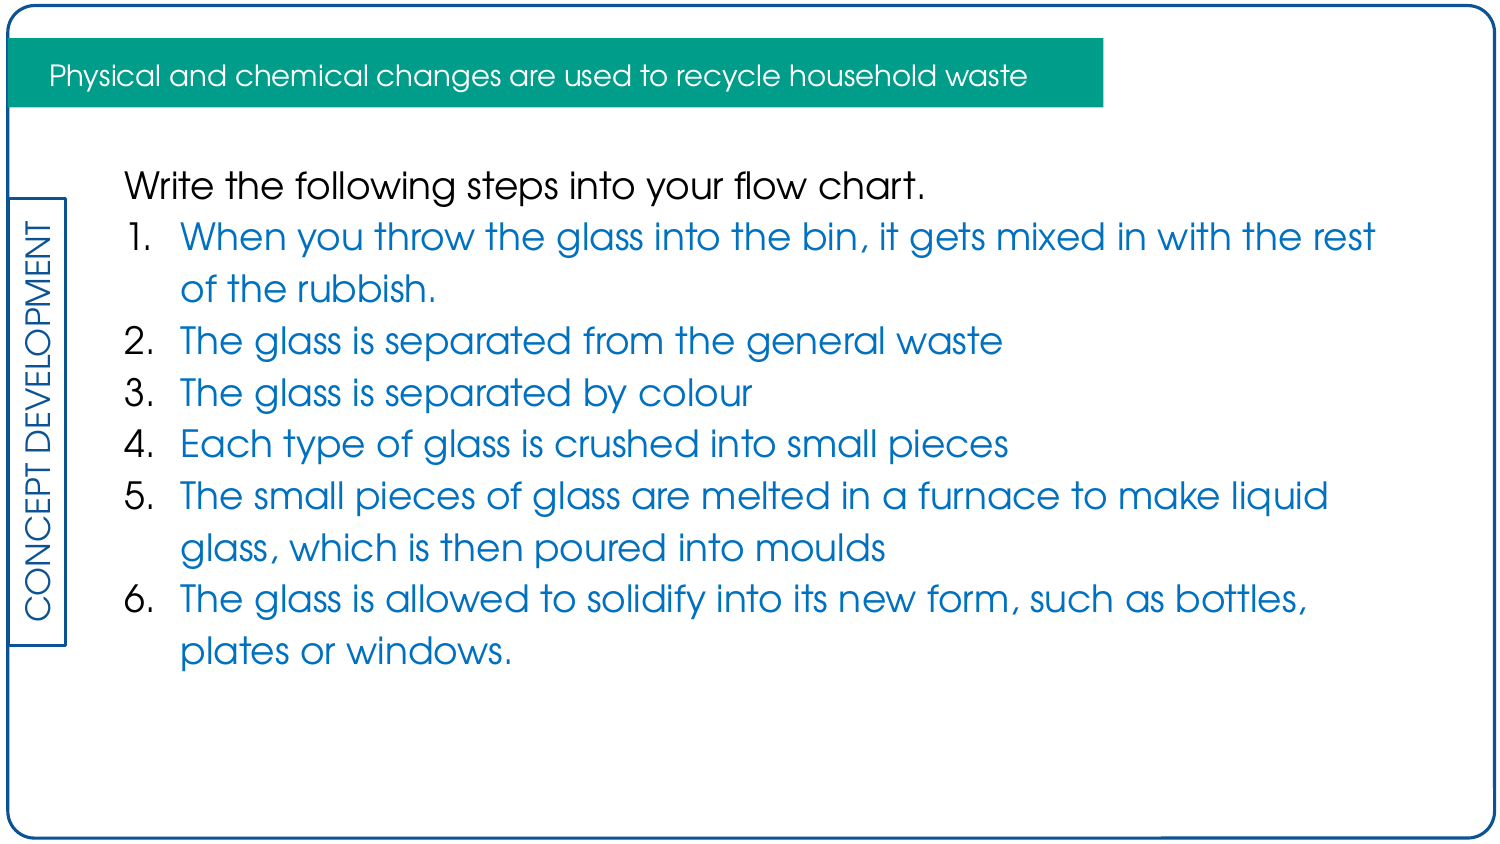

Physical and chemical changes are used to recycle household waste
Write the following steps into your flow chart.
When you throw the glass into the bin, it gets mixed in with the rest of the rubbish.
The glass is separated from the general waste
The glass is separated by colour
Each type of glass is crushed into small pieces
The small pieces of glass are melted in a furnace to make liquid glass, which is then poured into moulds
The glass is allowed to solidify into its new form, such as bottles, plates or windows.